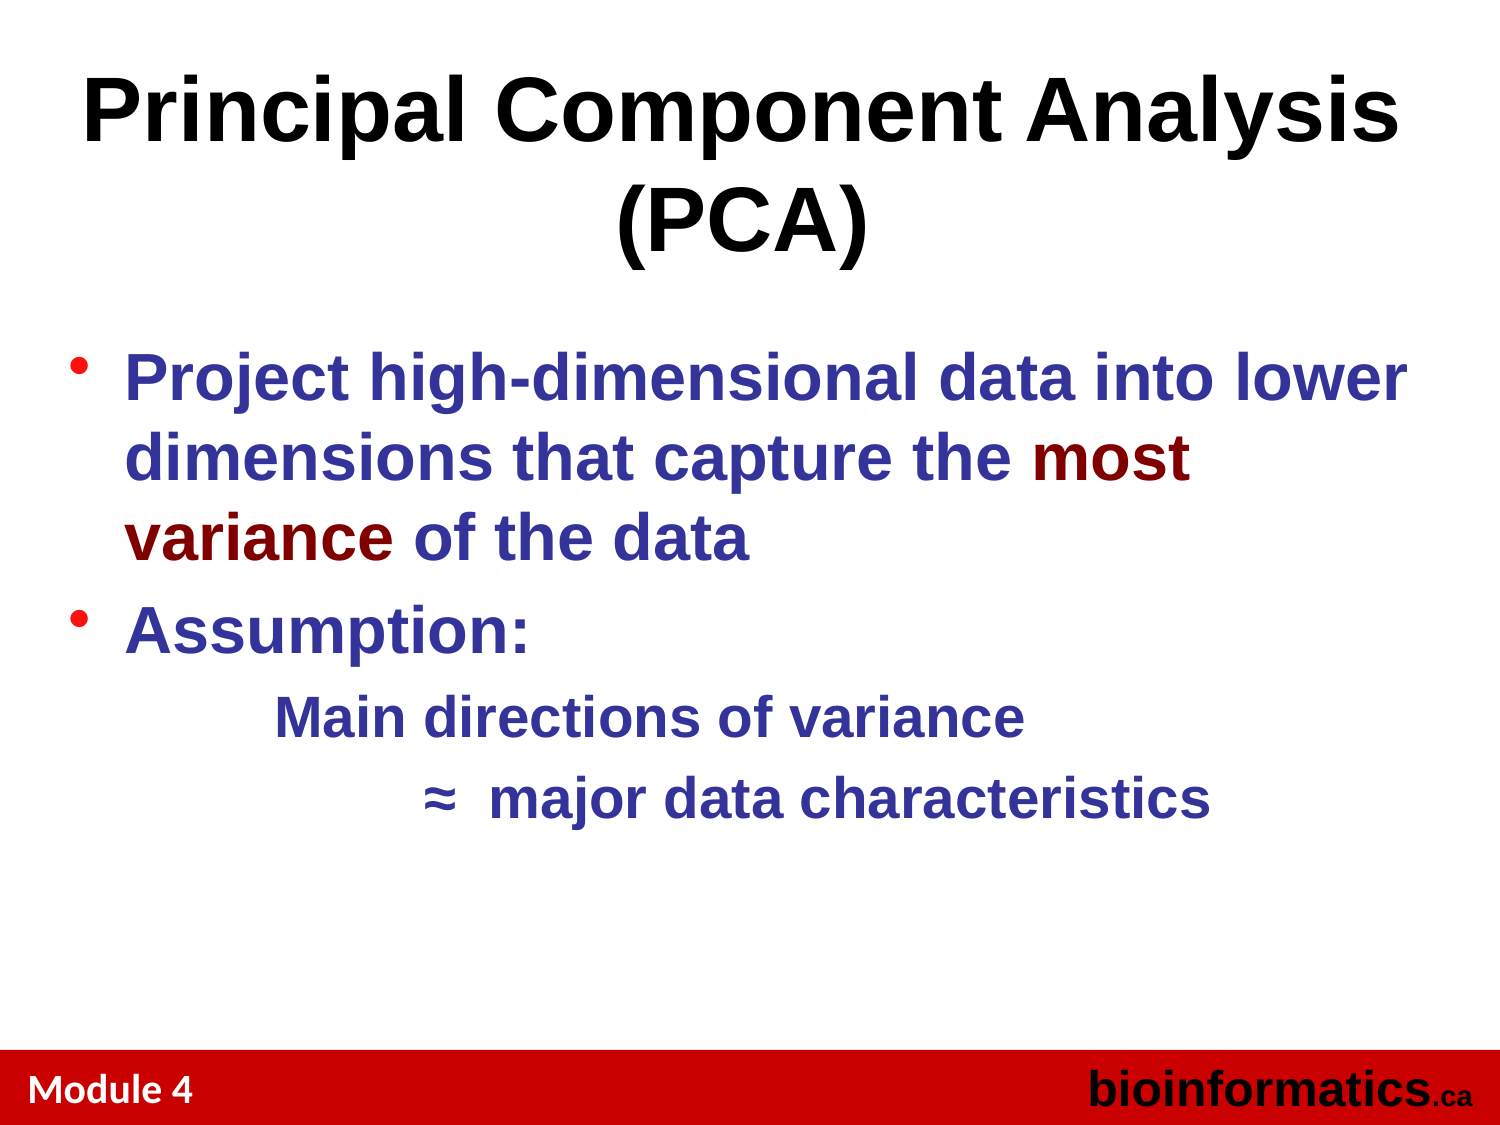

# Principal Component Analysis (PCA)
Project high-dimensional data into lower dimensions that capture the most variance of the data
Assumption:
		Main directions of variance
			≈  major data characteristics